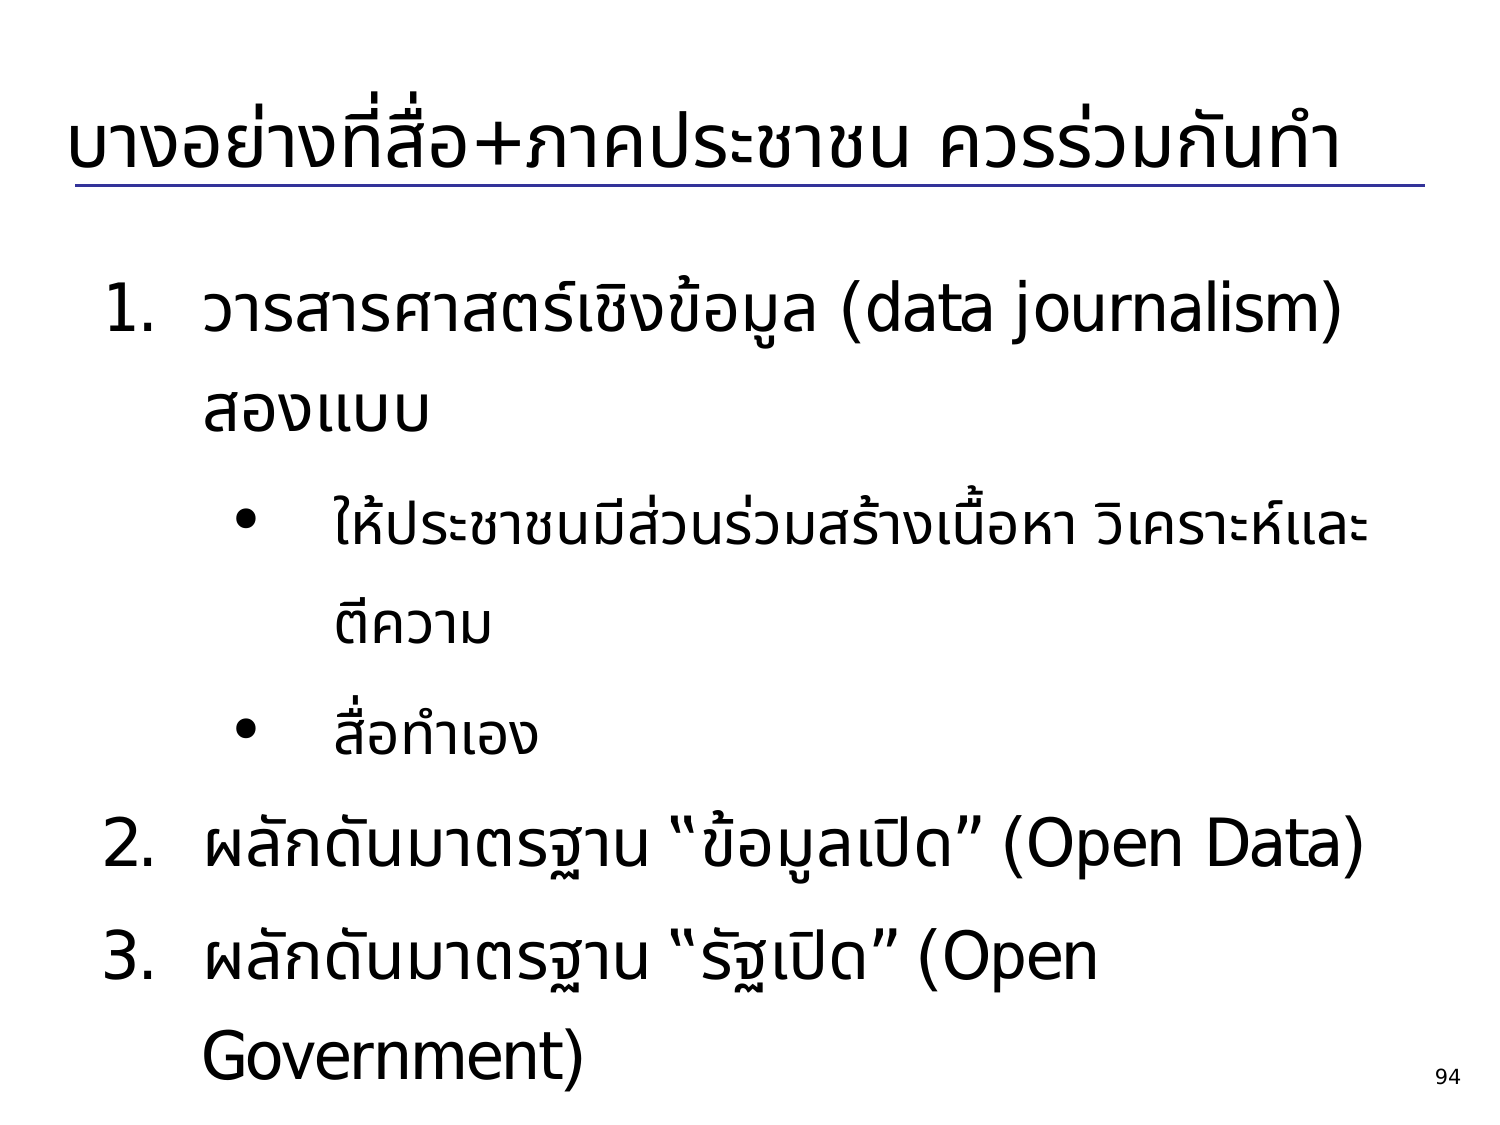

# บางอย่างที่สื่อ+ภาคประชาชน ควรร่วมกันทำ
วารสารศาสตร์เชิงข้อมูล (data journalism) สองแบบ
ให้ประชาชนมีส่วนร่วมสร้างเนื้อหา วิเคราะห์และตีความ
สื่อทำเอง
ผลักดันมาตรฐาน “ข้อมูลเปิด” (Open Data)
ผลักดันมาตรฐาน “รัฐเปิด” (Open Government)
94